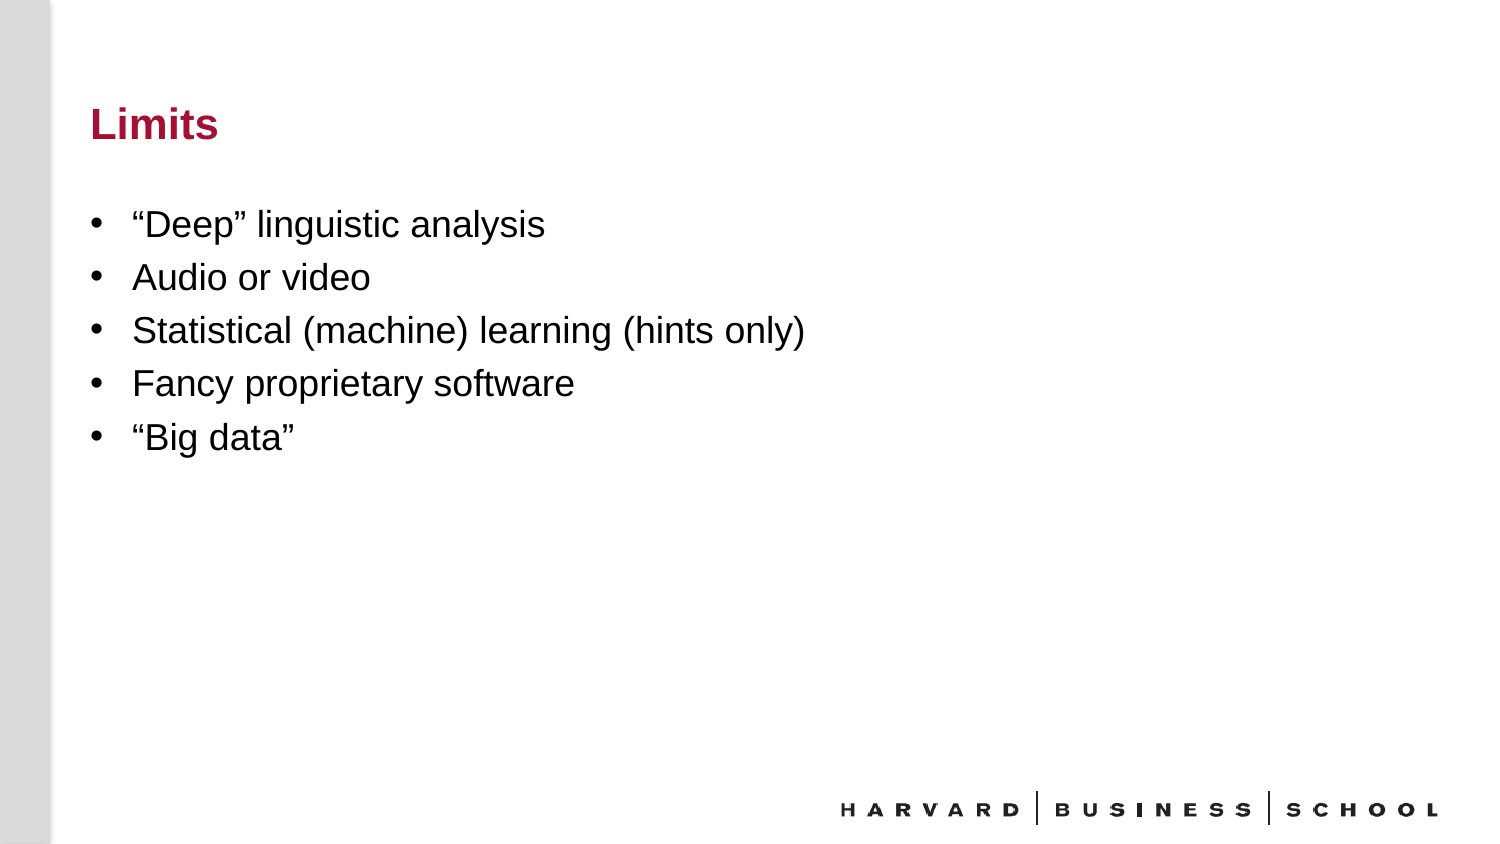

# Limits
“Deep” linguistic analysis
Audio or video
Statistical (machine) learning (hints only)
Fancy proprietary software
“Big data”